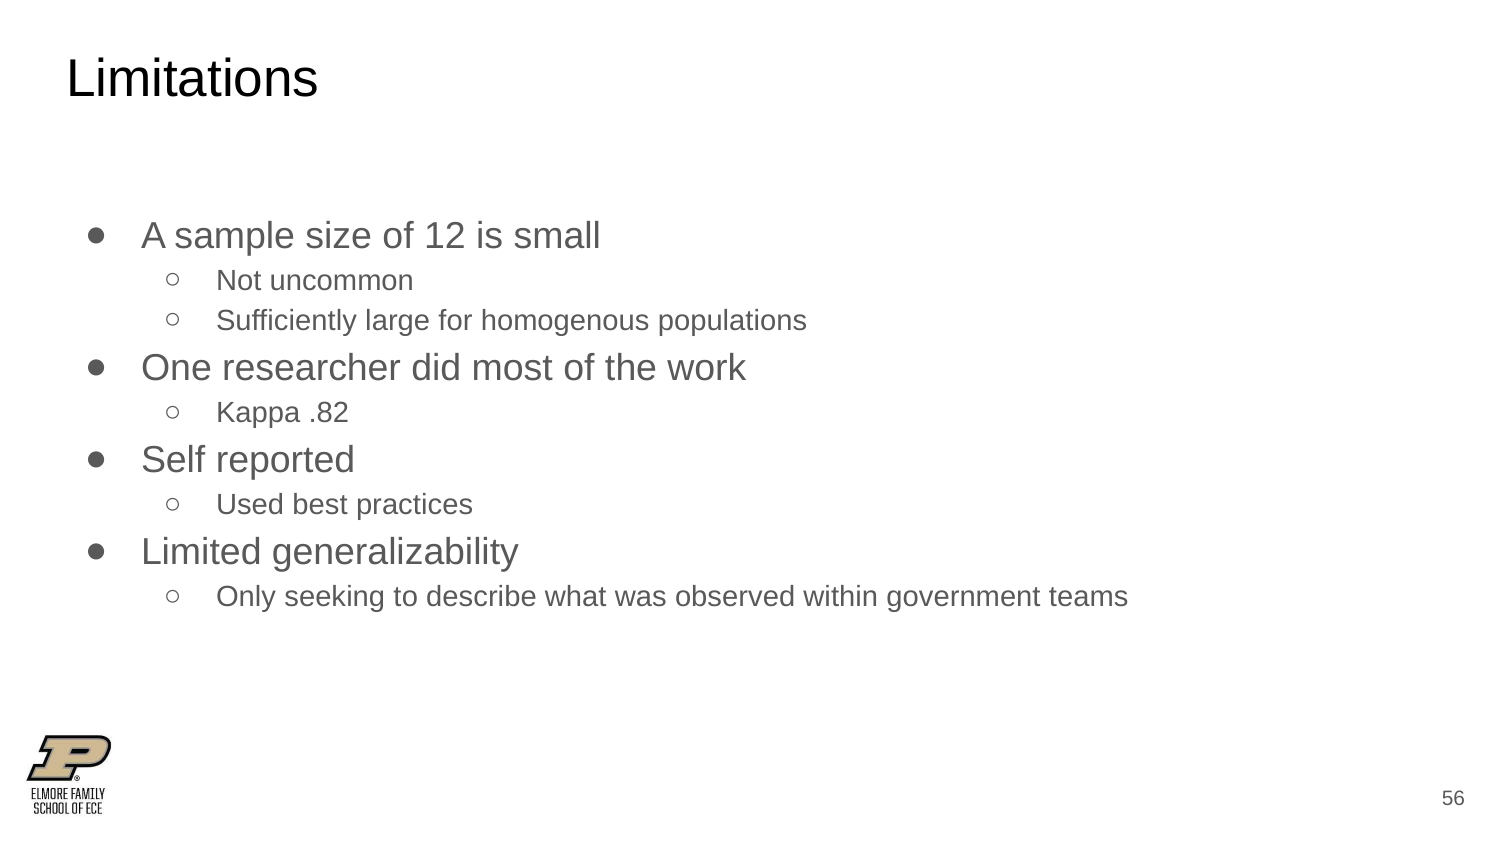

# Limitations
A sample size of 12 is small
Not uncommon
Sufficiently large for homogenous populations
One researcher did most of the work
Kappa .82
Self reported
Used best practices
Limited generalizability
Only seeking to describe what was observed within government teams
56